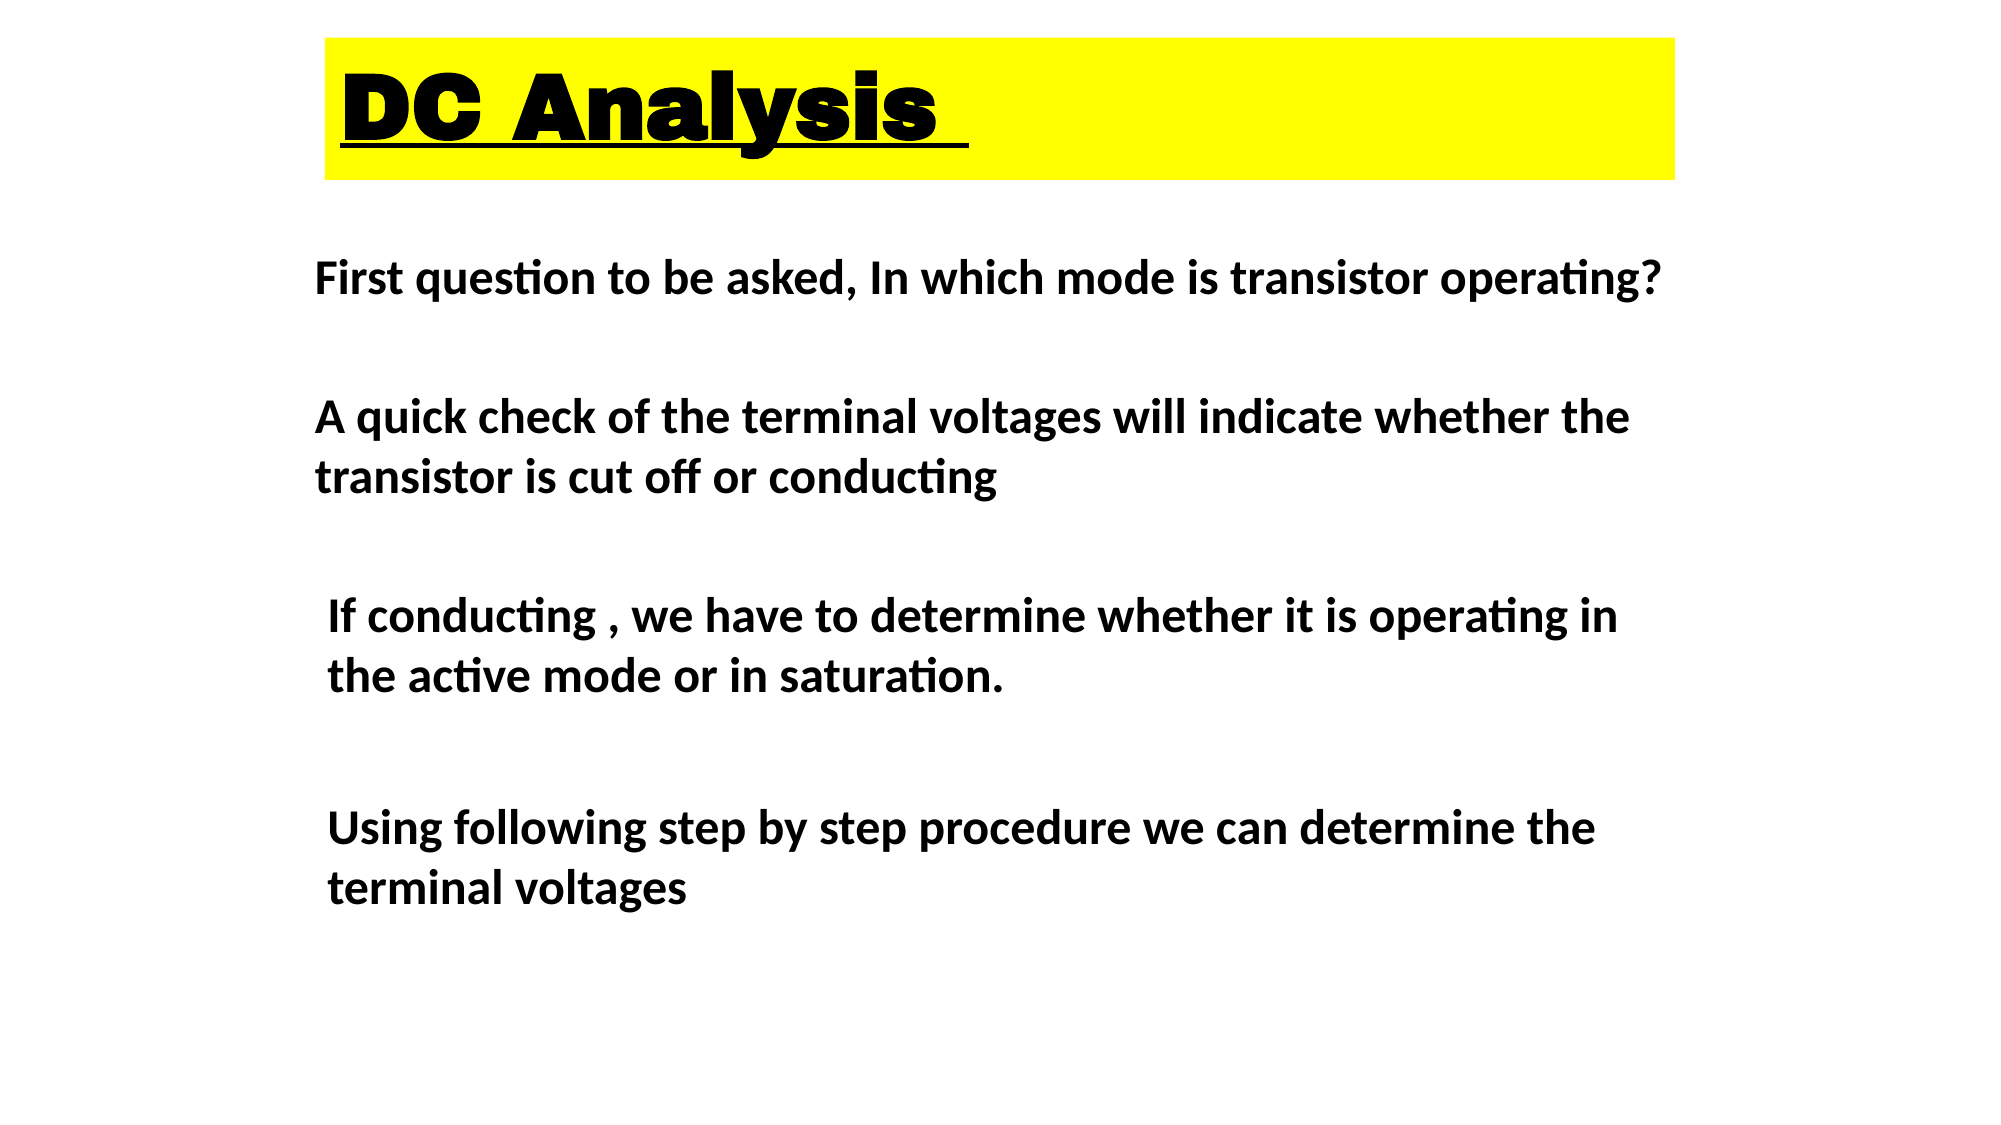

# DC Analysis
First question to be asked, In which mode is transistor operating?
A quick check of the terminal voltages will indicate whether the transistor is cut off or conducting
If conducting , we have to determine whether it is operating in the active mode or in saturation.
Using following step by step procedure we can determine the terminal voltages